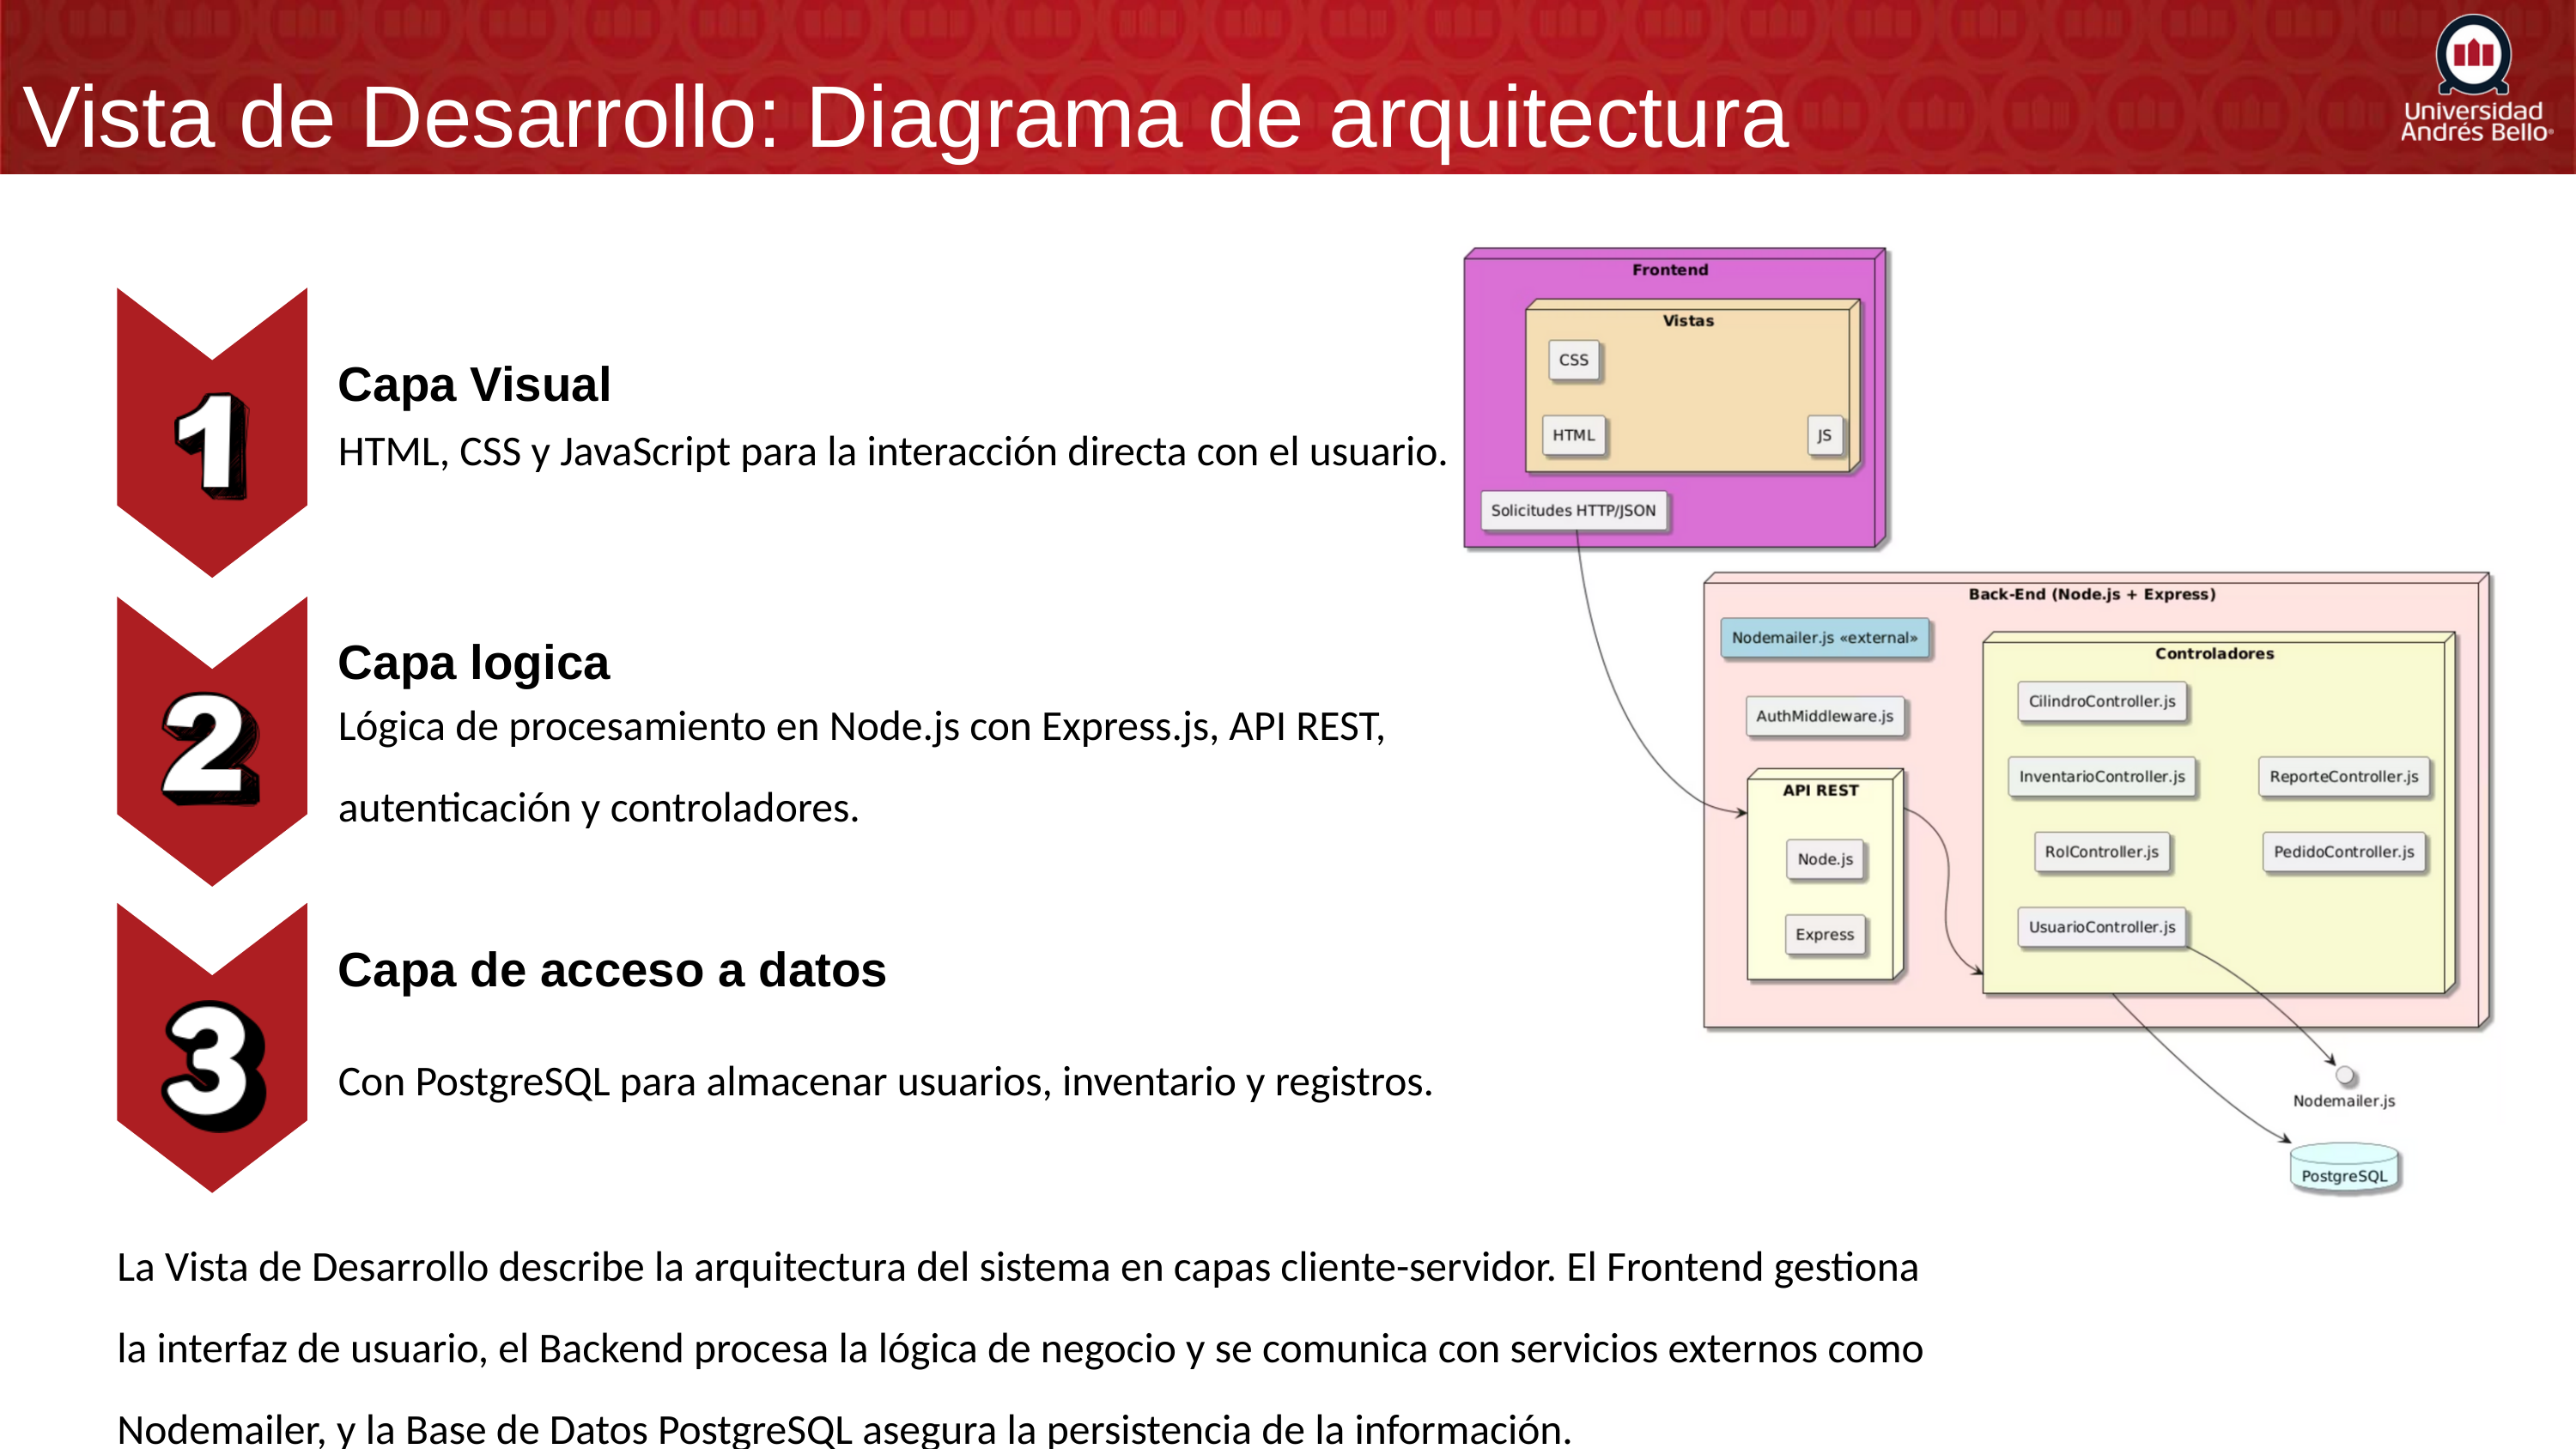

Vista de Desarrollo: Diagrama de arquitectura

Capa Visual
HTML, CSS y JavaScript para la interacción directa con el usuario.

Capa logica

Lógica de procesamiento en Node.js con Express.js, API REST, autenticación y controladores.

Capa de acceso a datos

Con PostgreSQL para almacenar usuarios, inventario y registros.
La Vista de Desarrollo describe la arquitectura del sistema en capas cliente-servidor. El Frontend gestiona la interfaz de usuario, el Backend procesa la lógica de negocio y se comunica con servicios externos como Nodemailer, y la Base de Datos PostgreSQL asegura la persistencia de la información.